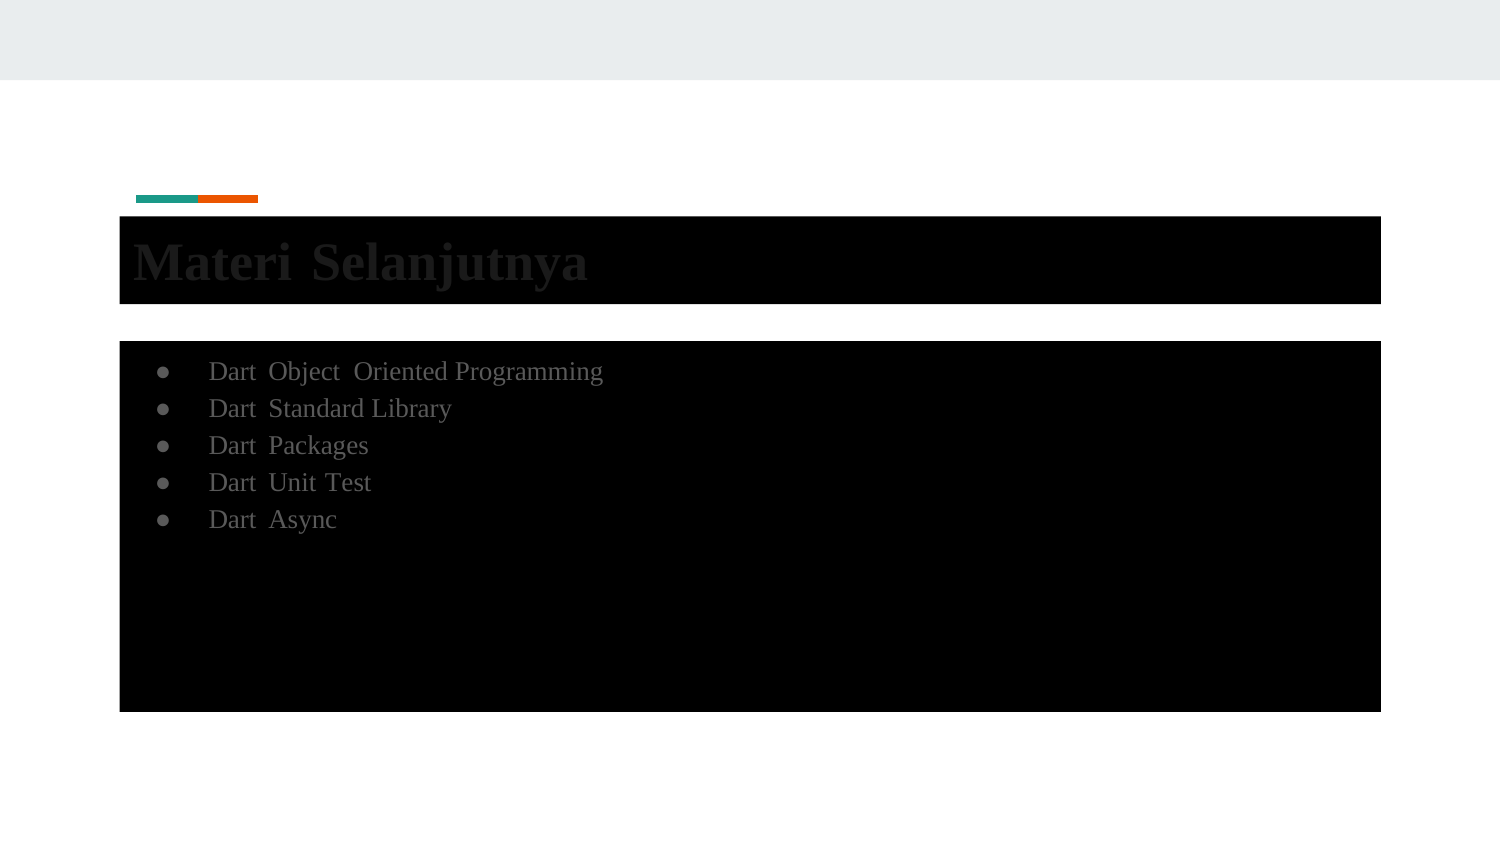

Materi Selanjutnya

●    Dart Object Oriented Programming
●    Dart Standard Library
●    Dart Packages
●    Dart Unit Test
●    Dart Async